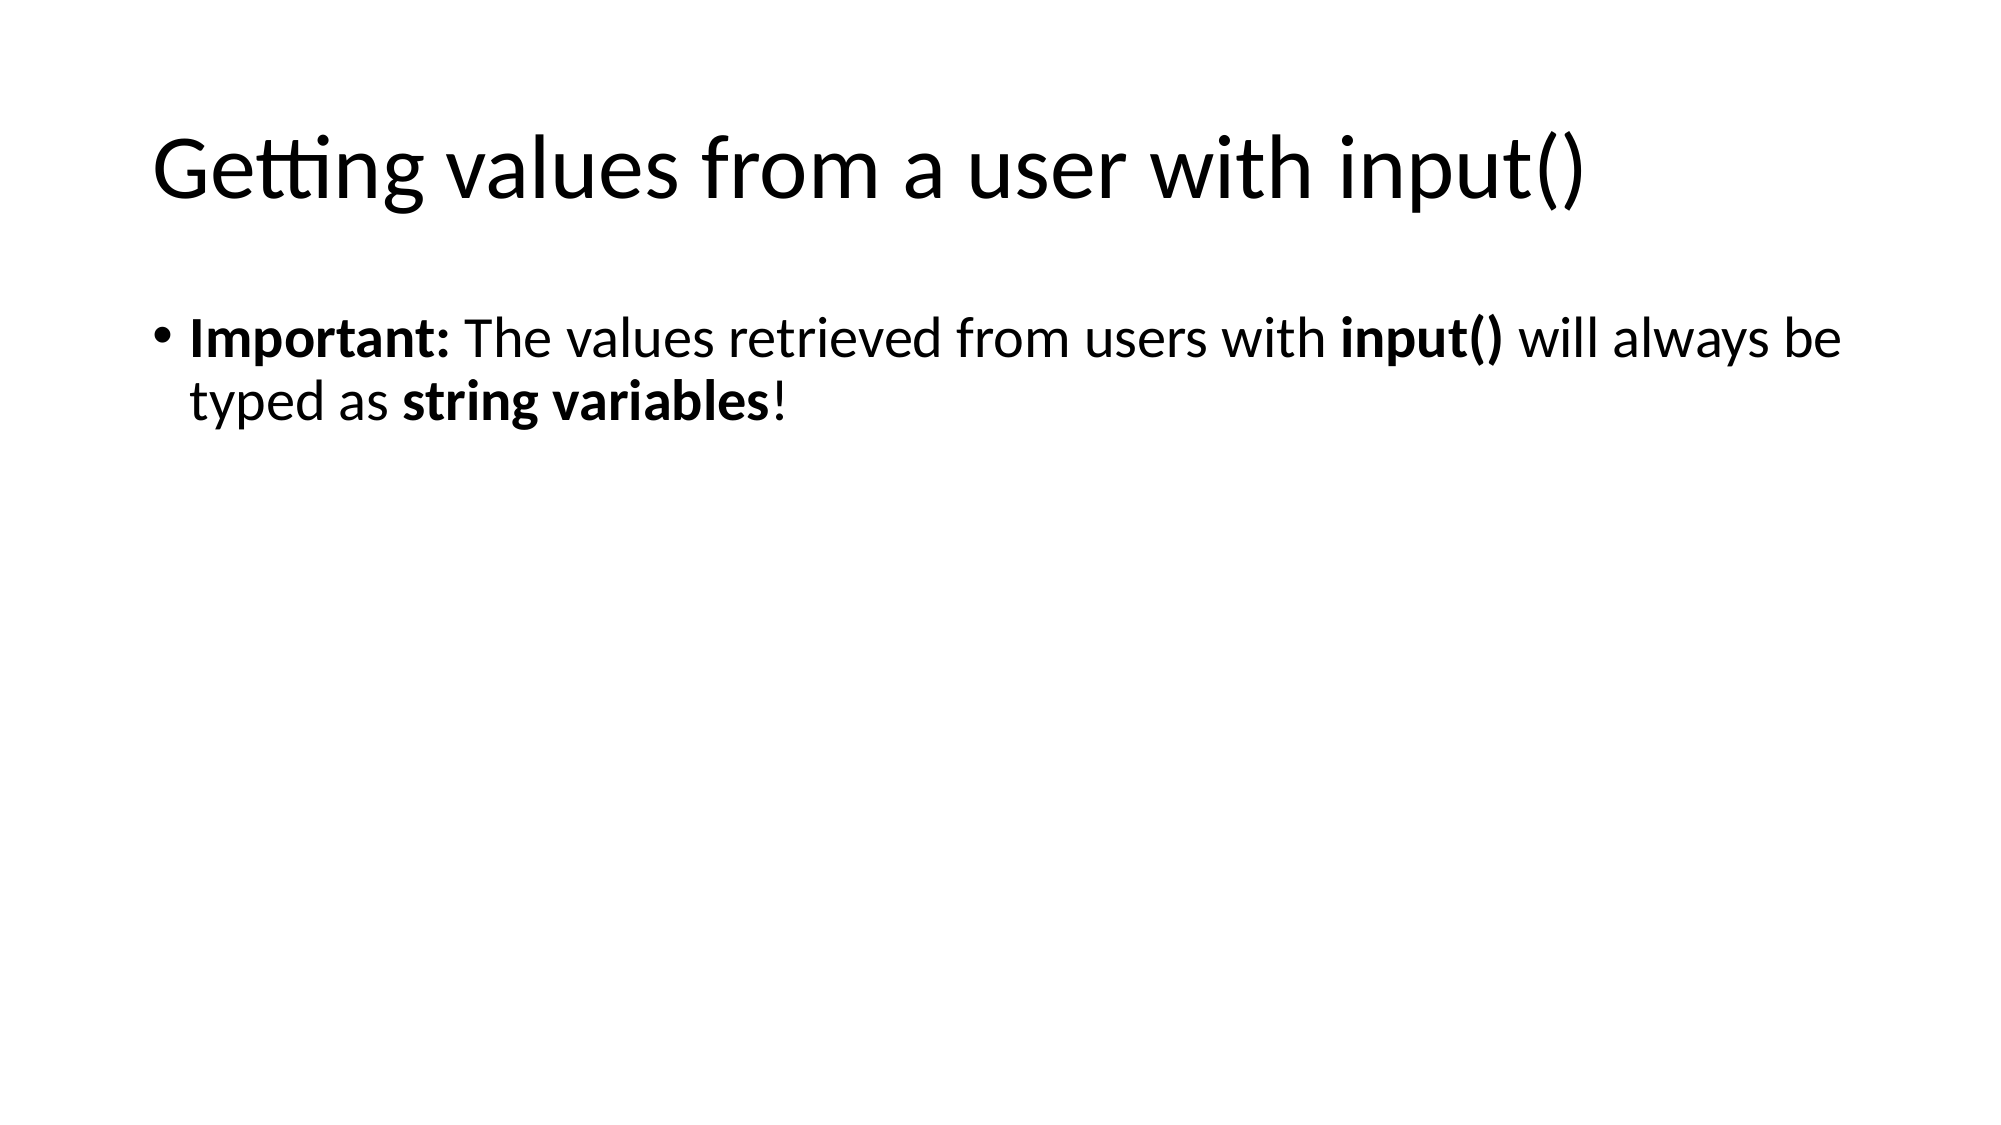

# Getting values from a user with input()
Important: The values retrieved from users with input() will always be typed as string variables!